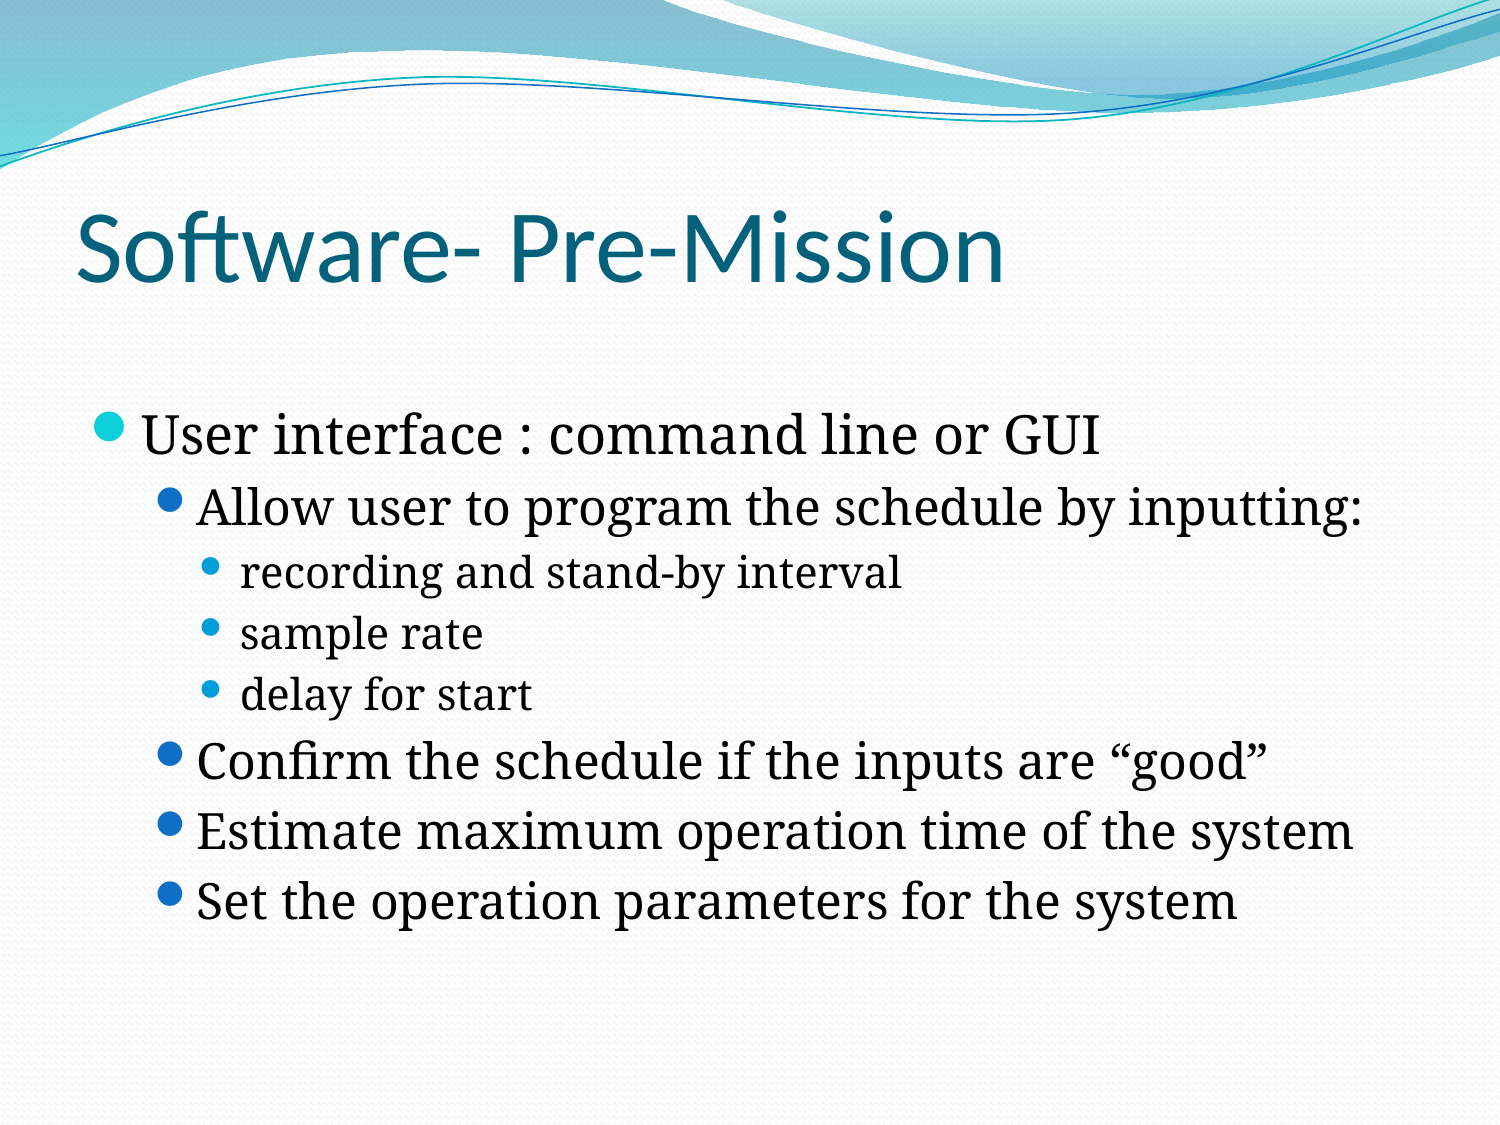

# Software- Pre-Mission

User interface : command line or GUI
Allow user to program the schedule by inputting:
recording and stand-by interval
sample rate
delay for start
Confirm the schedule if the inputs are “good”
Estimate maximum operation time of the system
Set the operation parameters for the system